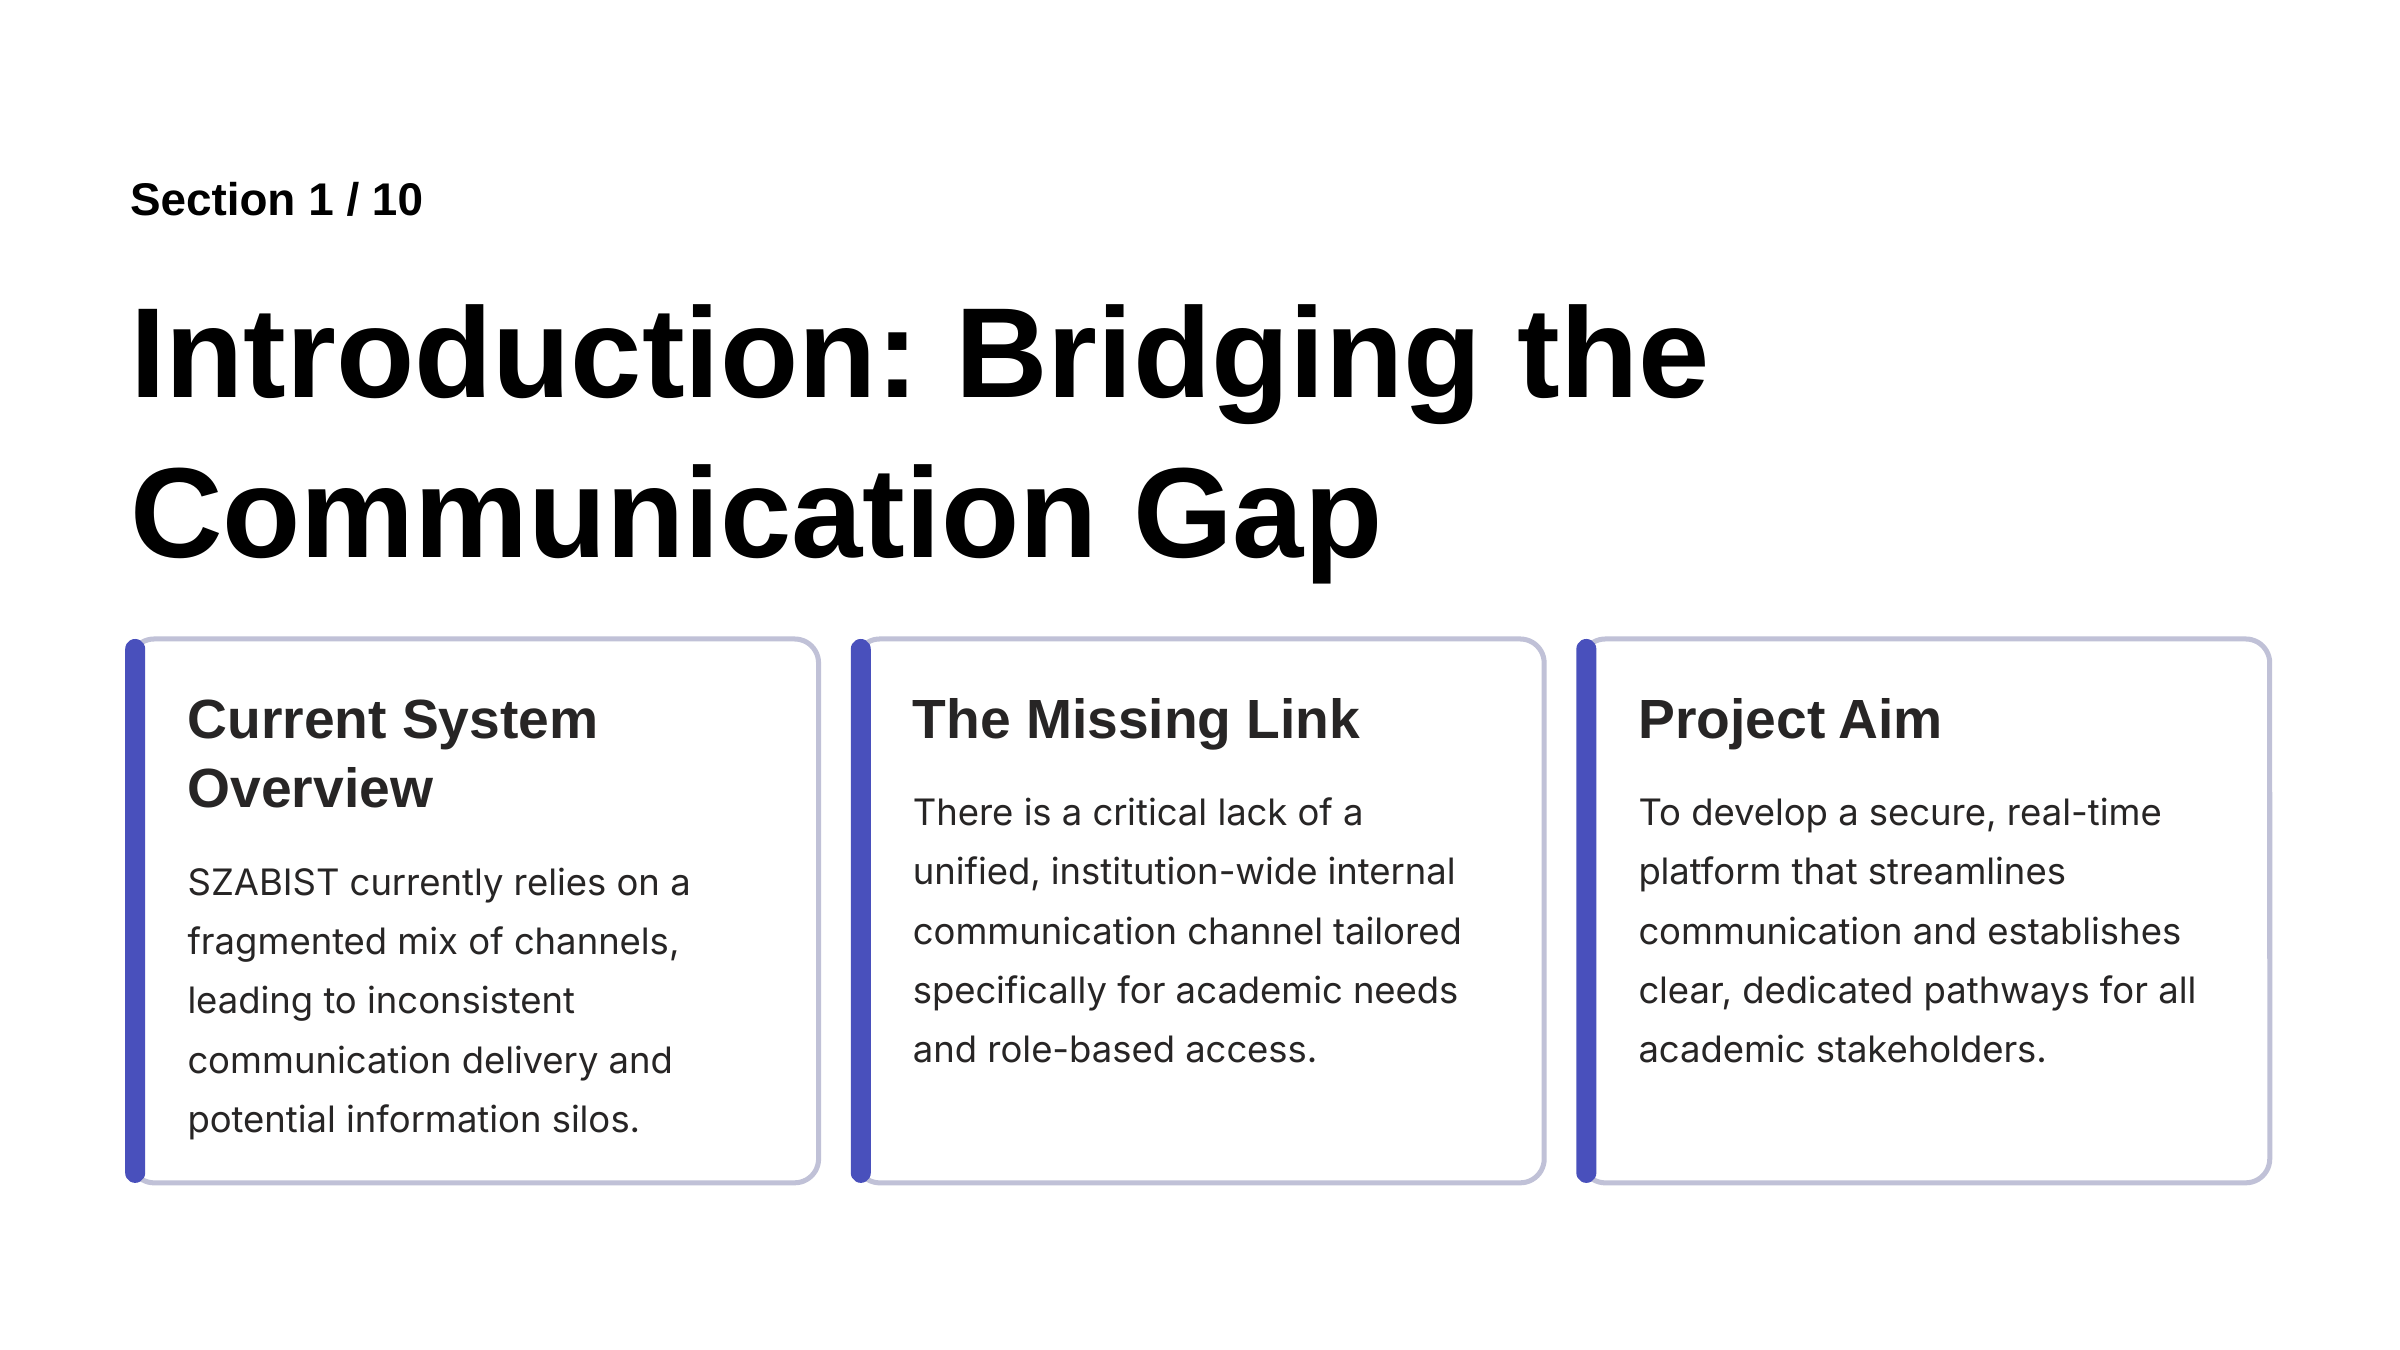

Section 1 / 10
Introduction: Bridging the Communication Gap

Current System Overview
The Missing Link
Project Aim
There is a critical lack of a unified, institution-wide internal communication channel tailored specifically for academic needs and role-based access.
To develop a secure, real-time platform that streamlines communication and establishes clear, dedicated pathways for all academic stakeholders.
SZABIST currently relies on a fragmented mix of channels, leading to inconsistent communication delivery and potential information silos.